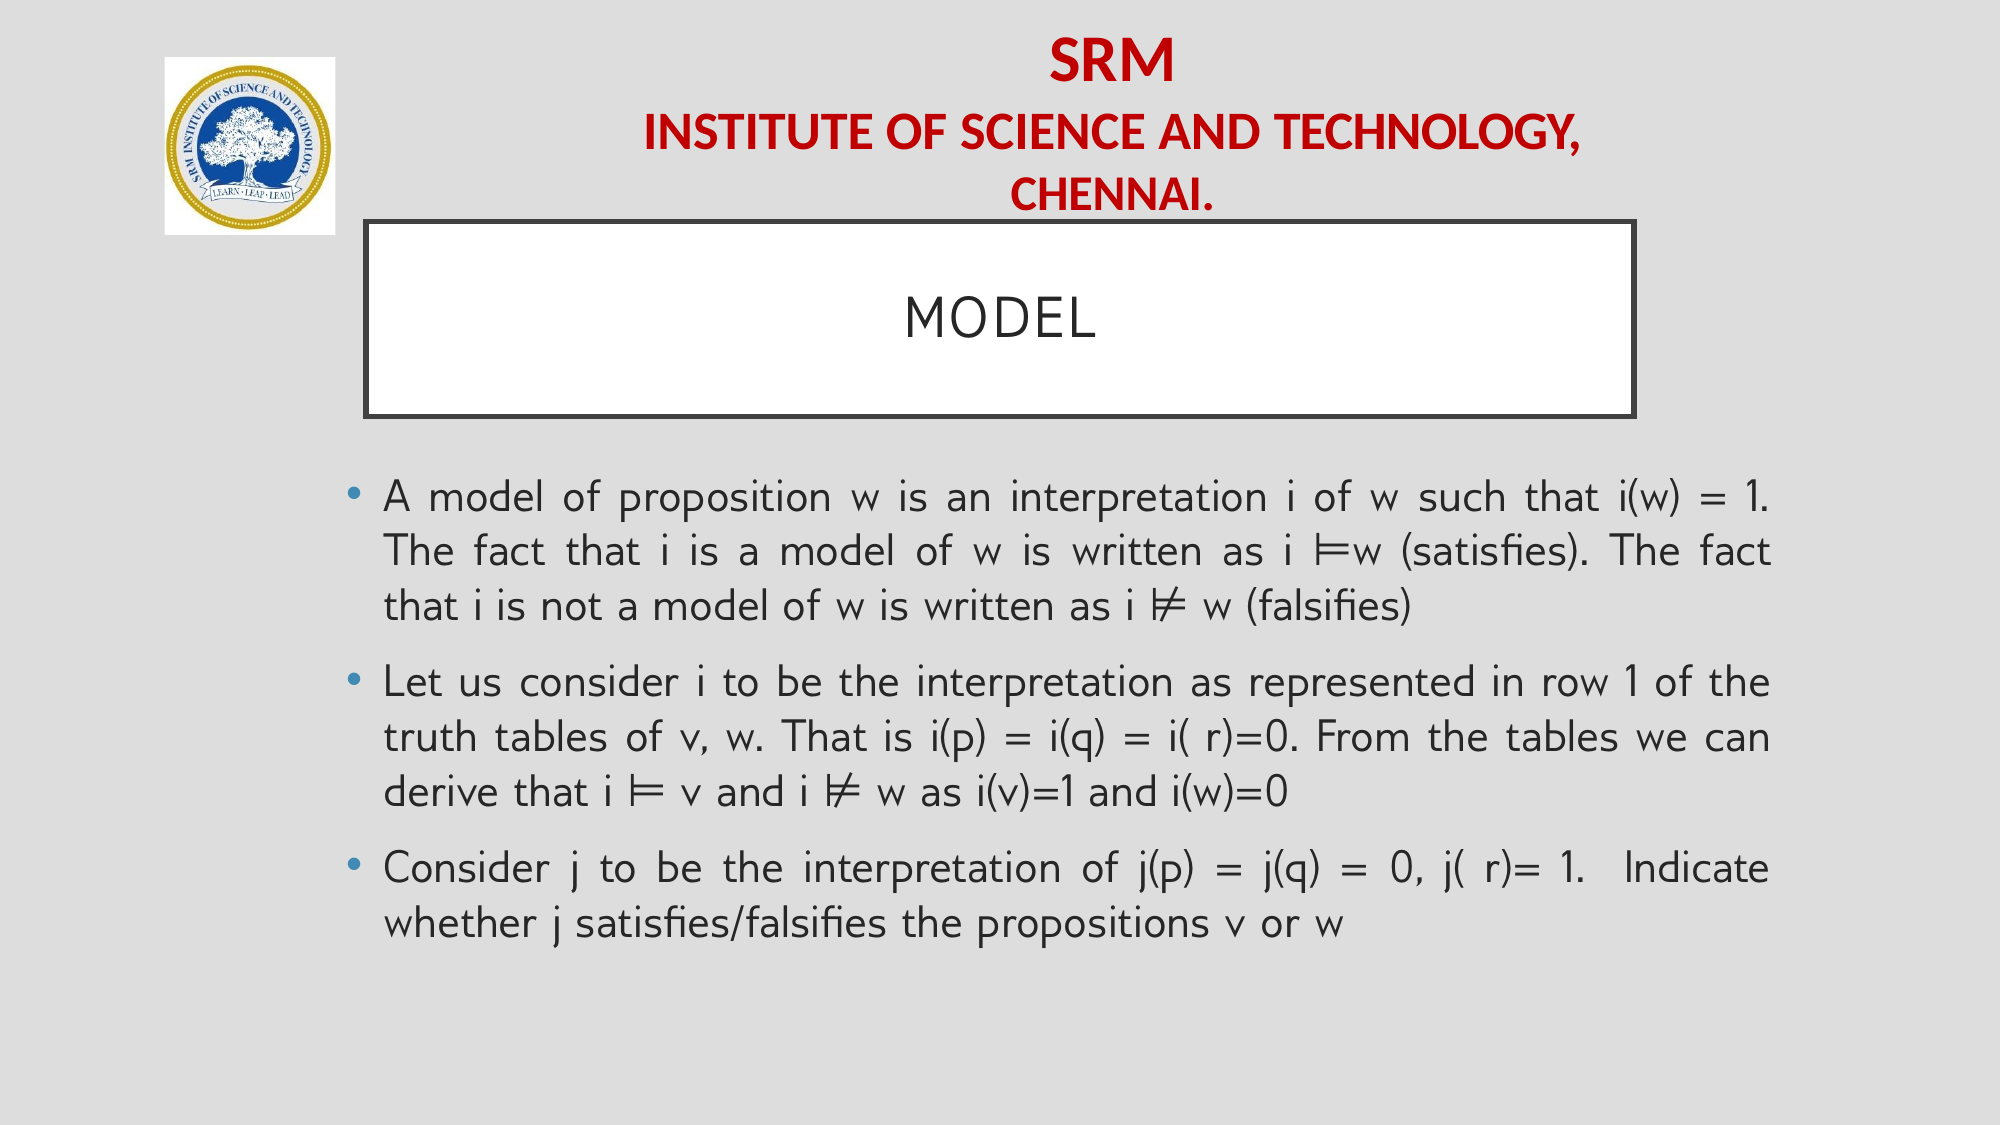

# Model
A model of proposition w is an interpretation i of w such that i(w) = 1. The fact that i is a model of w is written as i ⊨w (satisfies). The fact that i is not a model of w is written as i ⊭ w (falsifies)
Let us consider i to be the interpretation as represented in row 1 of the truth tables of v, w. That is i(p) = i(q) = i( r)=0. From the tables we can derive that i ⊨ v and i ⊭ w as i(v)=1 and i(w)=0
Consider j to be the interpretation of j(p) = j(q) = 0, j( r)= 1.  Indicate whether j satisfies/falsifies the propositions v or w